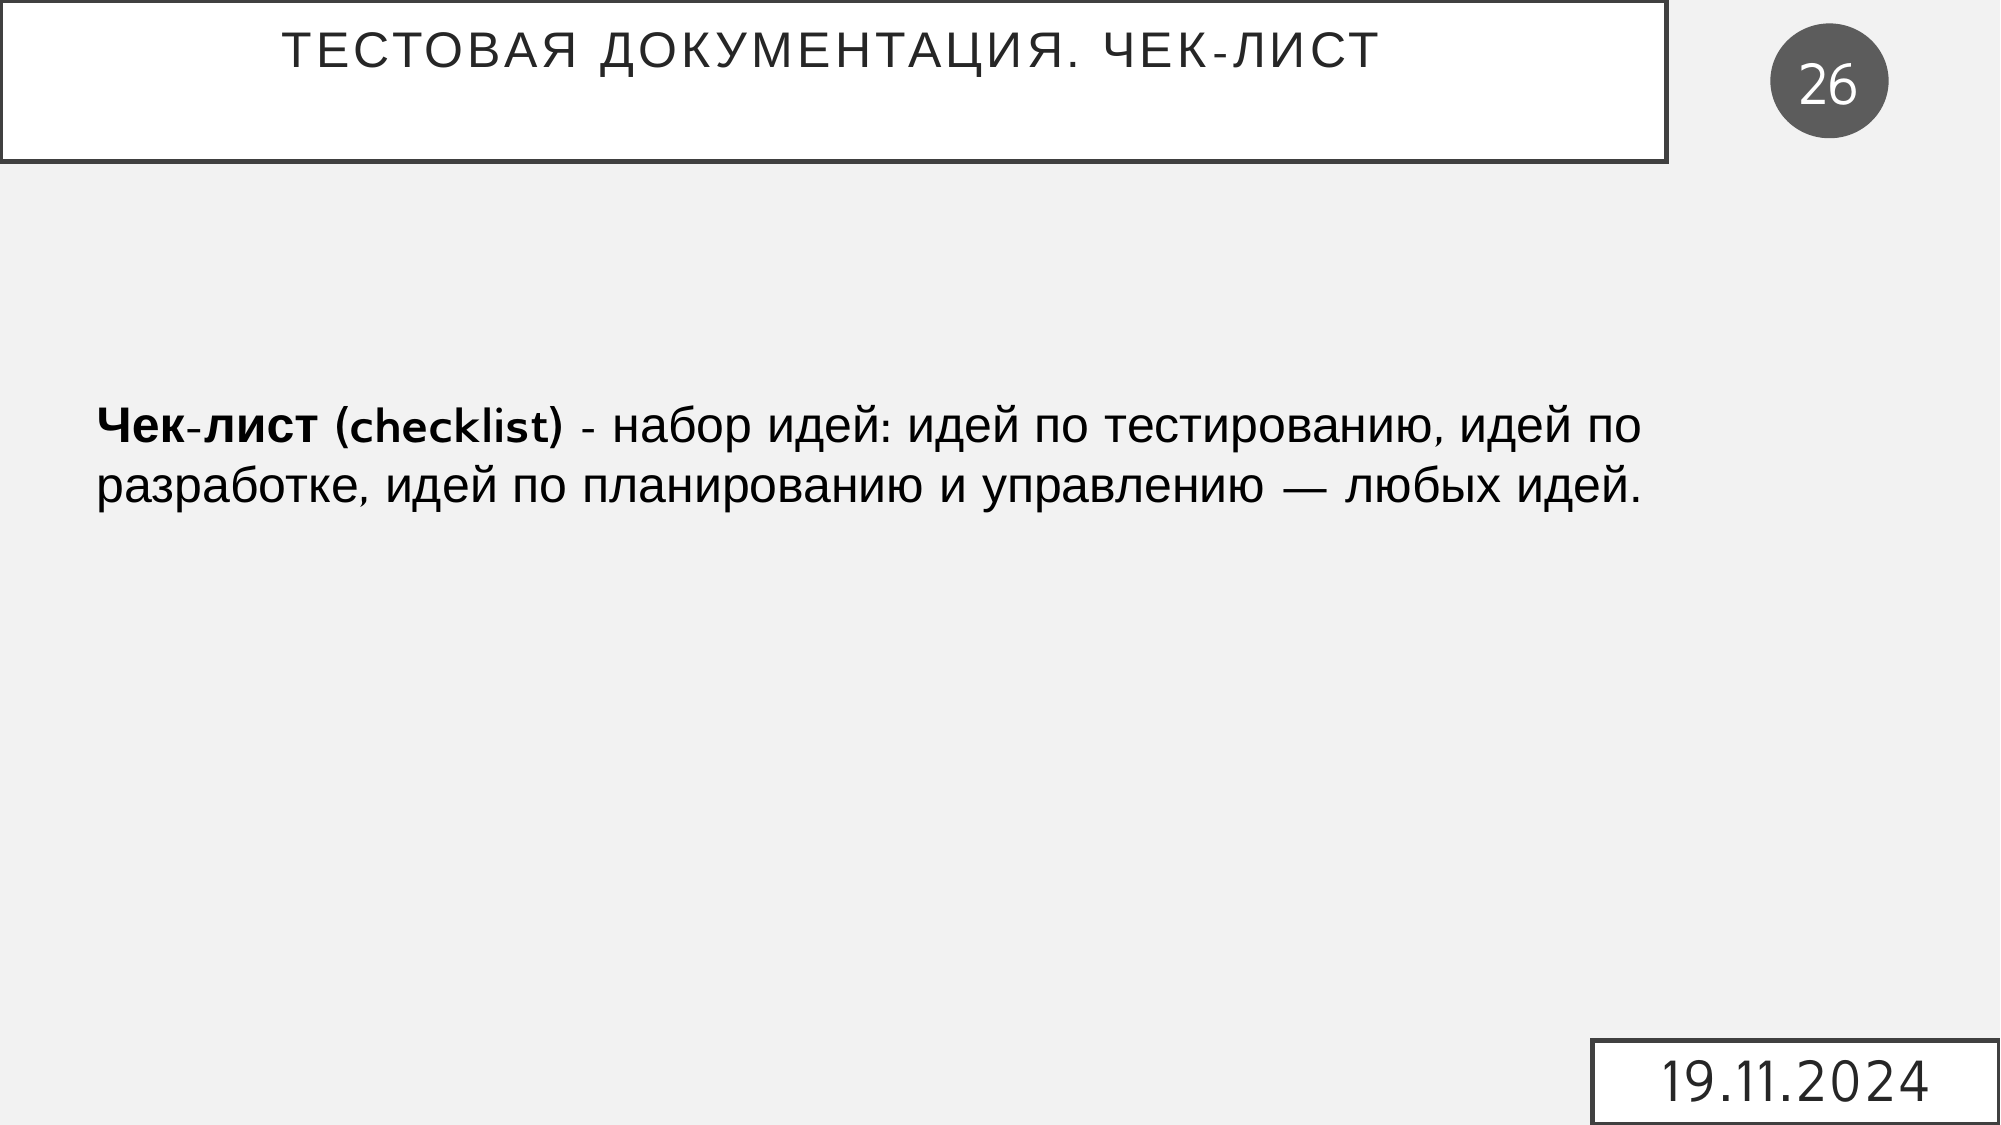

# Тестовая документация. Чек-лист

26

Чек-лист (checklist) - набор идей: идей по тестированию, идей по разработке, идей по планированию и управлению — любых идей.
19.11.2024